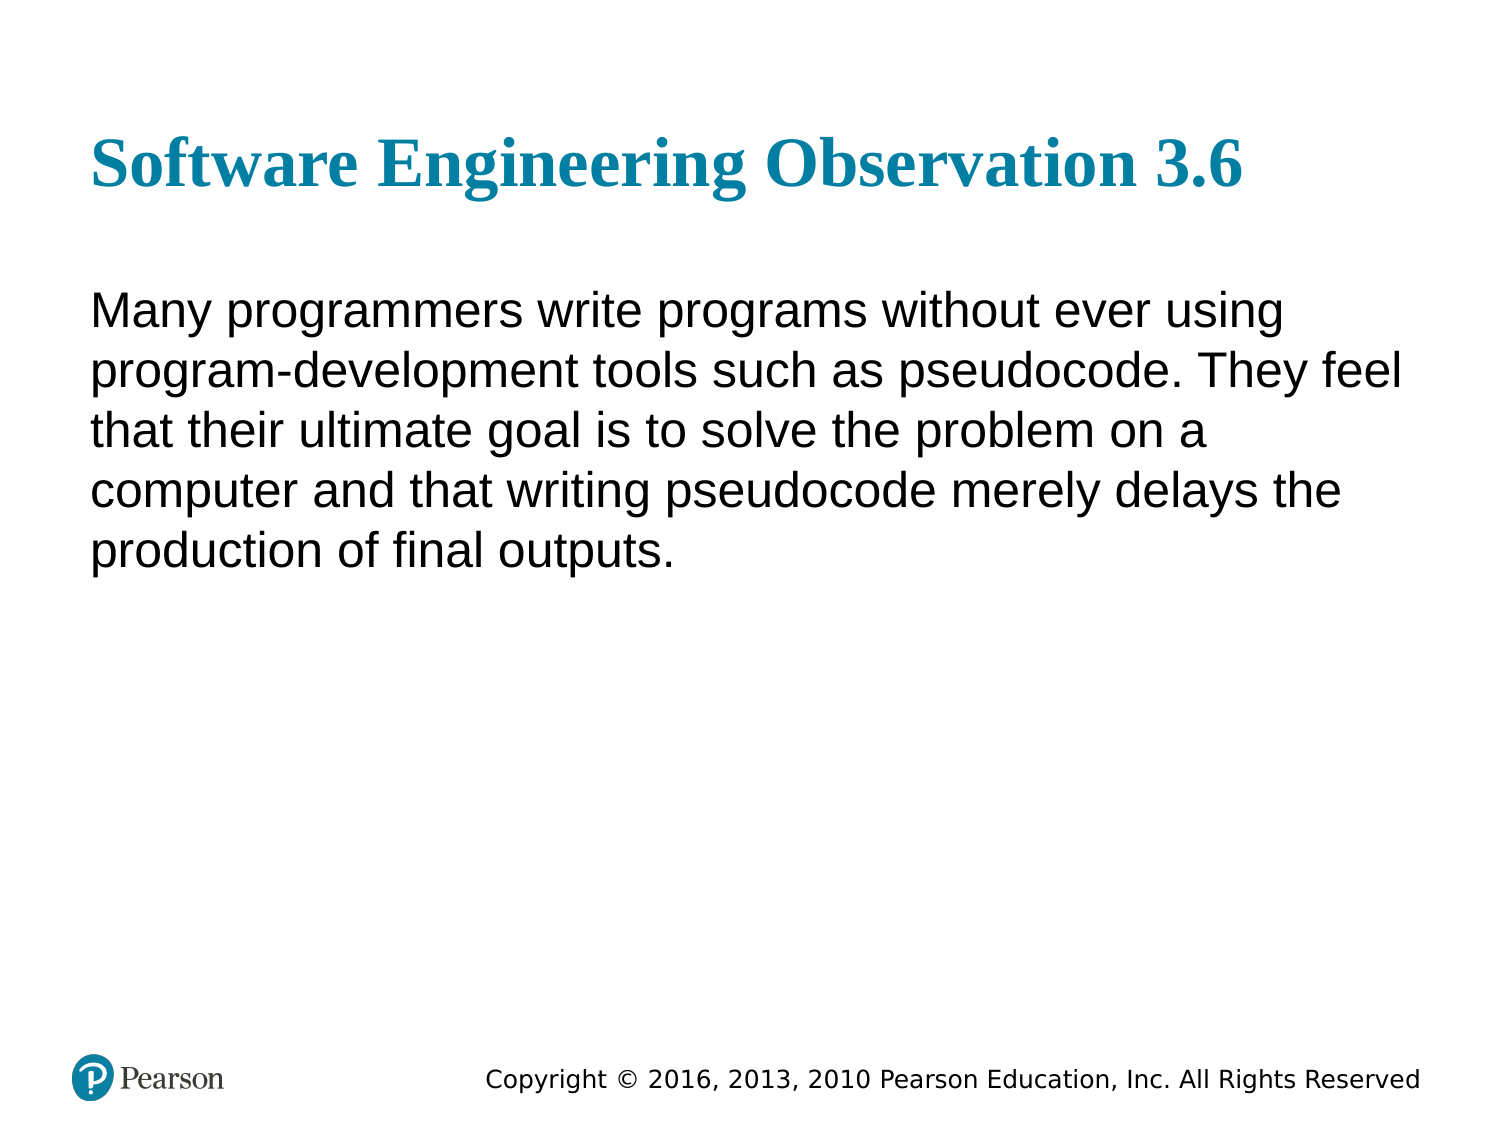

# Software Engineering Observation 3.6
Many programmers write programs without ever using program-development tools such as pseudocode. They feel that their ultimate goal is to solve the problem on a computer and that writing pseudocode merely delays the production of final outputs.